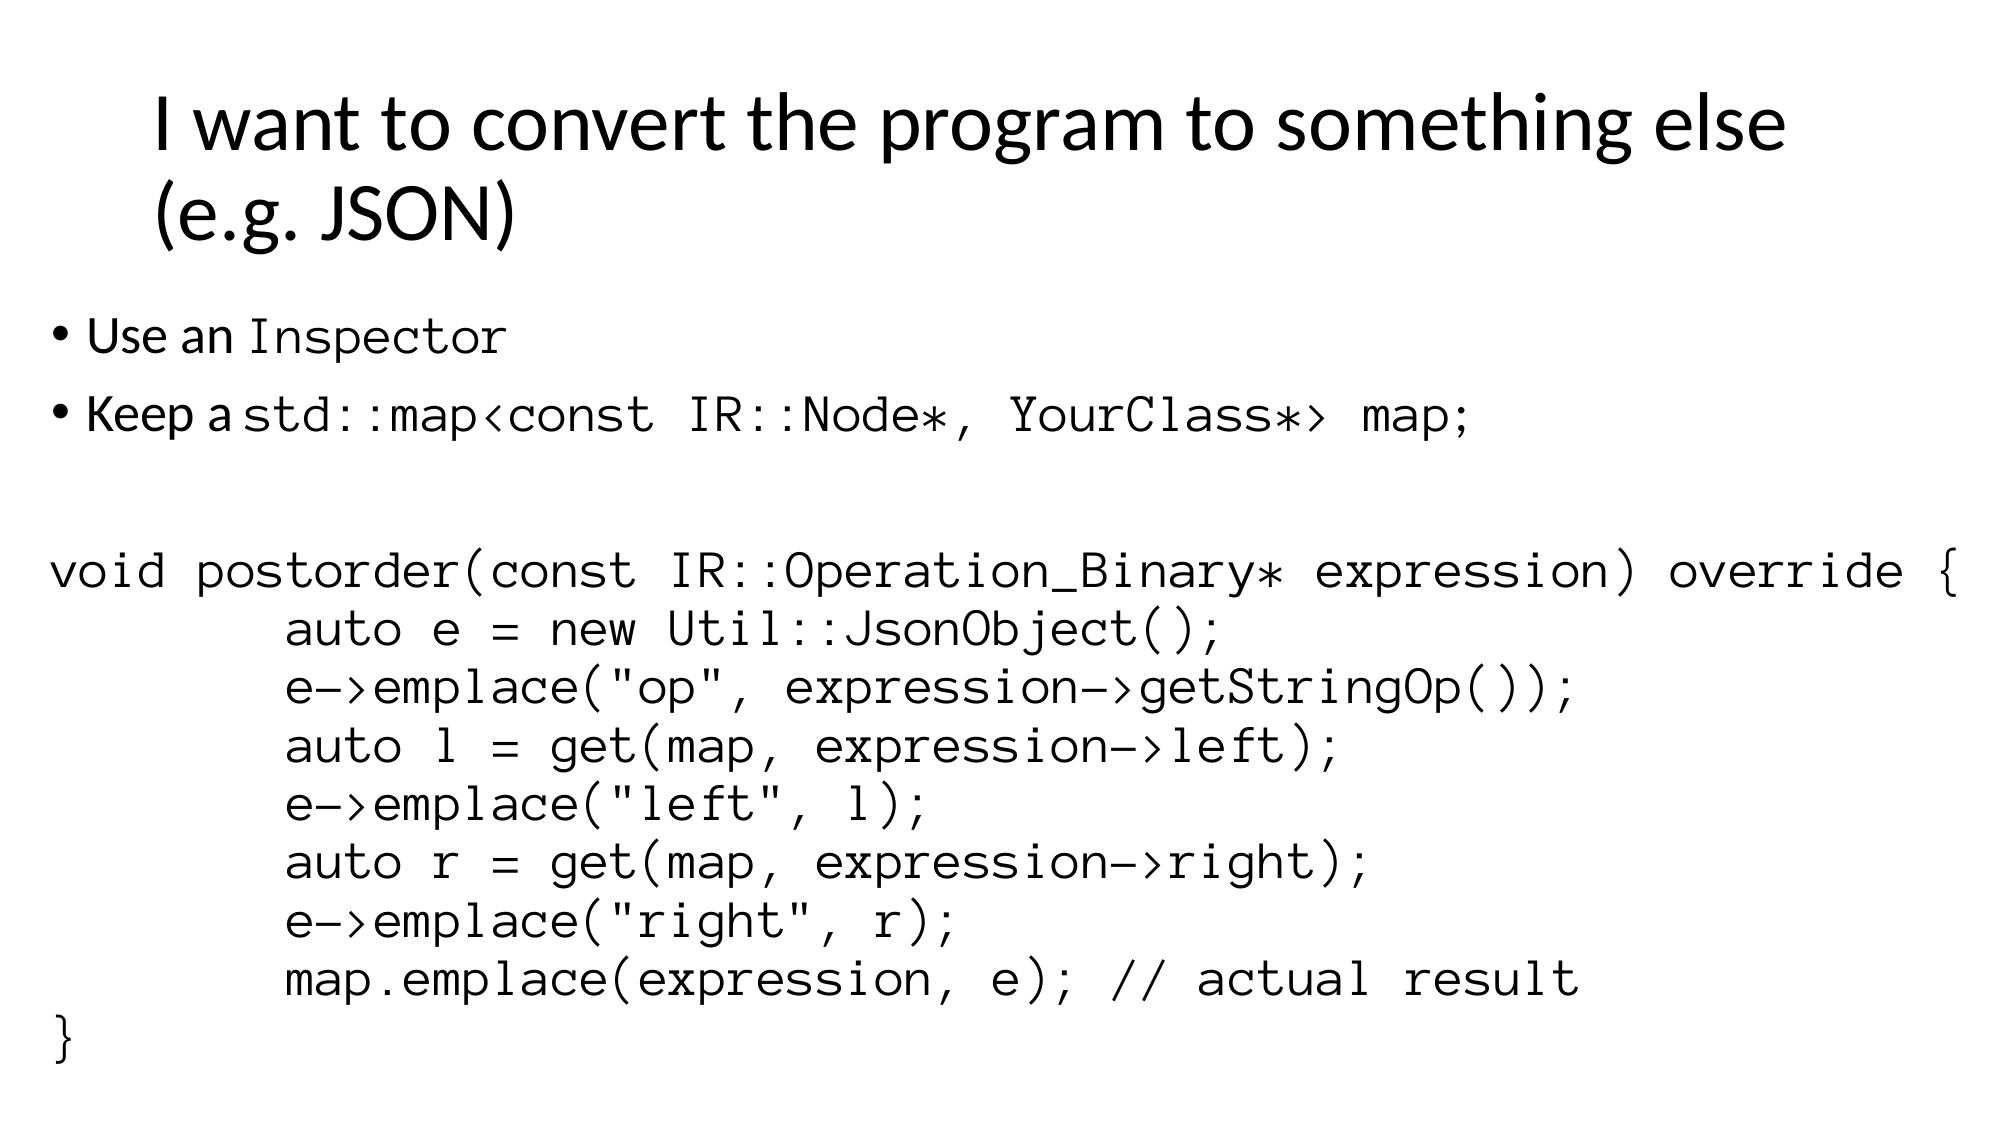

# I want to convert the program to something else (e.g. JSON)
Use an Inspector
Keep a std::map<const IR::Node*, YourClass*> map;

void postorder(const IR::Operation_Binary* expression) override {
        auto e = new Util::JsonObject();
        e->emplace("op", expression->getStringOp());
        auto l = get(map, expression->left);
        e->emplace("left", l);
        auto r = get(map, expression->right);
        e->emplace("right", r);
        map.emplace(expression, e); // actual result
}